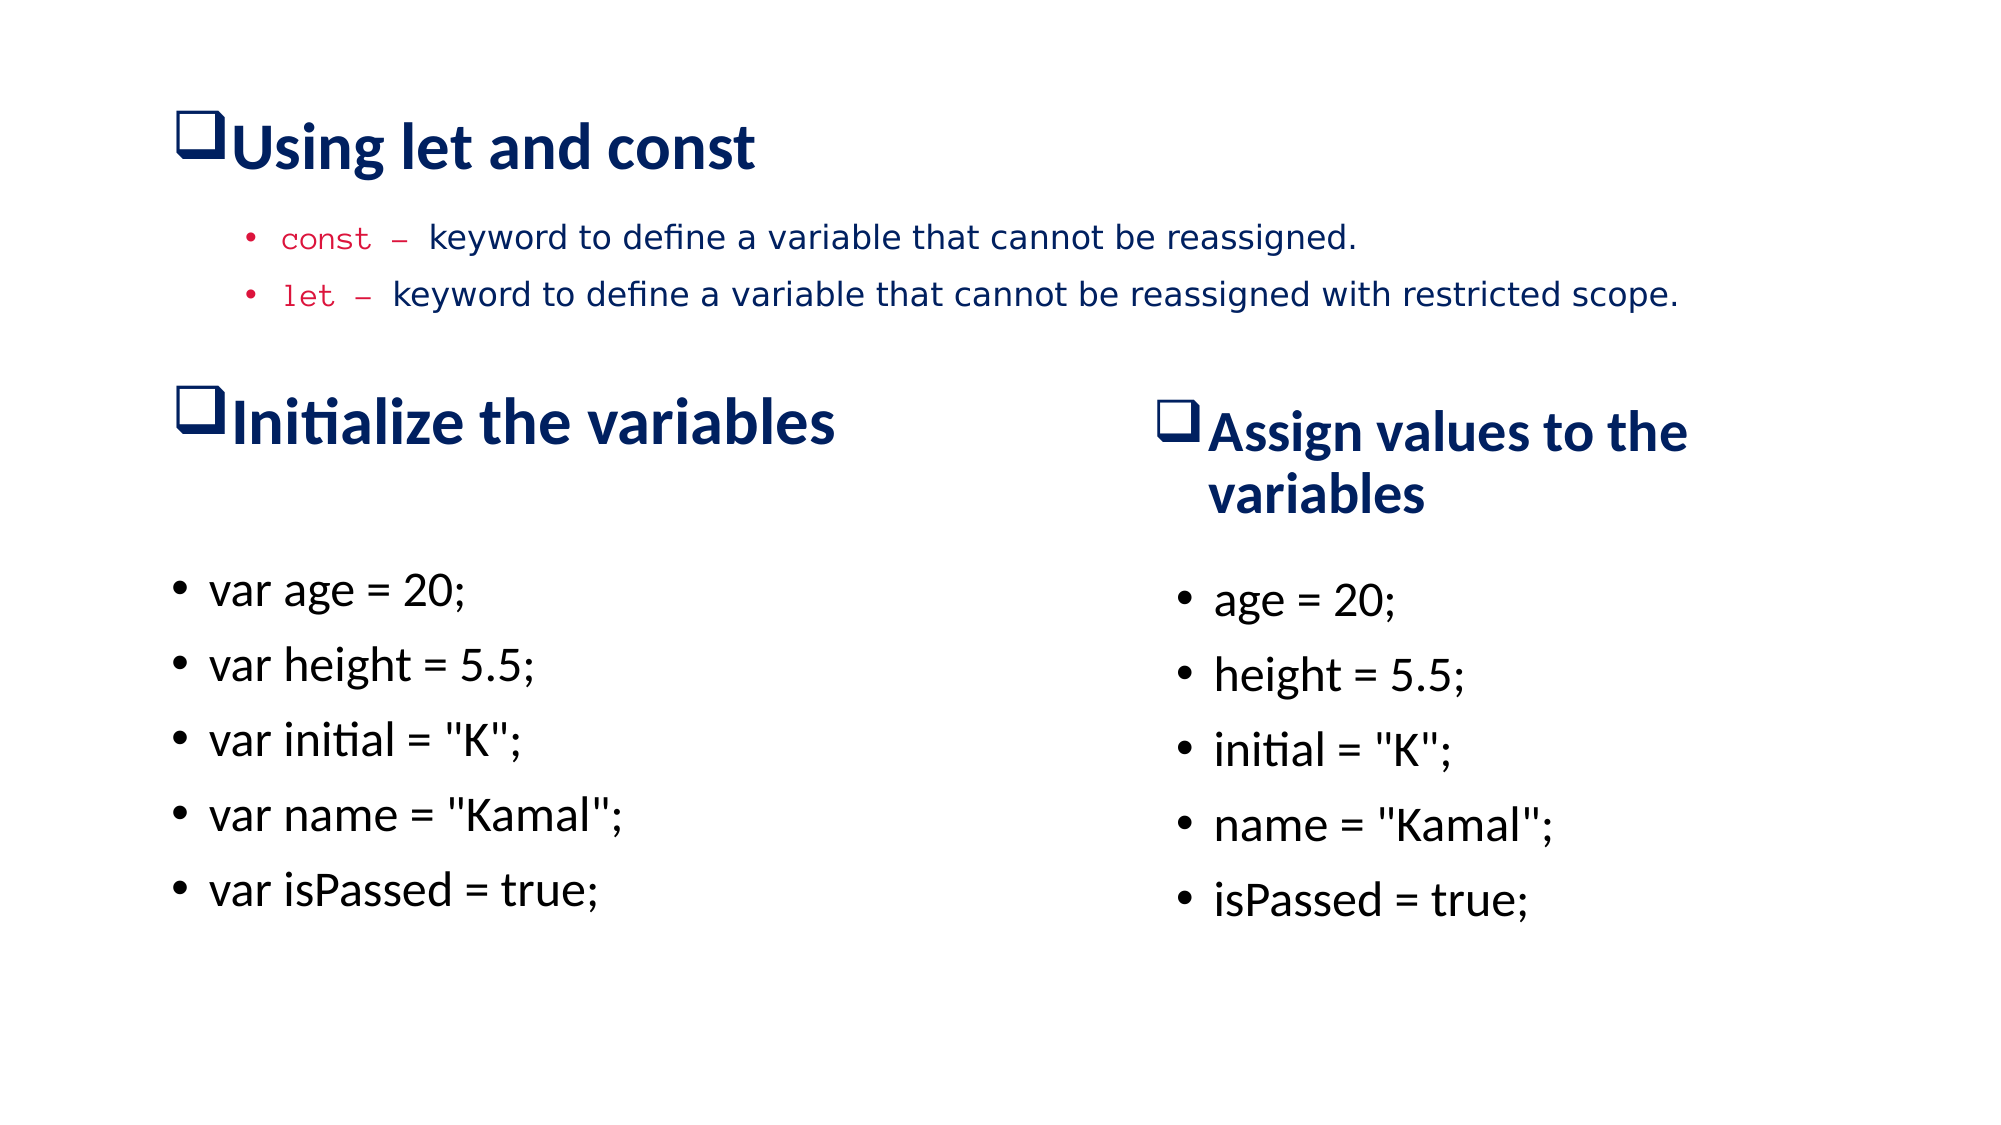

Using let and const
const - keyword to define a variable that cannot be reassigned.
let - keyword to define a variable that cannot be reassigned with restricted scope.
Initialize the variables
Assign values to the variables
var age = 20;
var height = 5.5;
var initial = "K";
var name = "Kamal";
var isPassed = true;
age = 20;
height = 5.5;
initial = "K";
name = "Kamal";
isPassed = true;